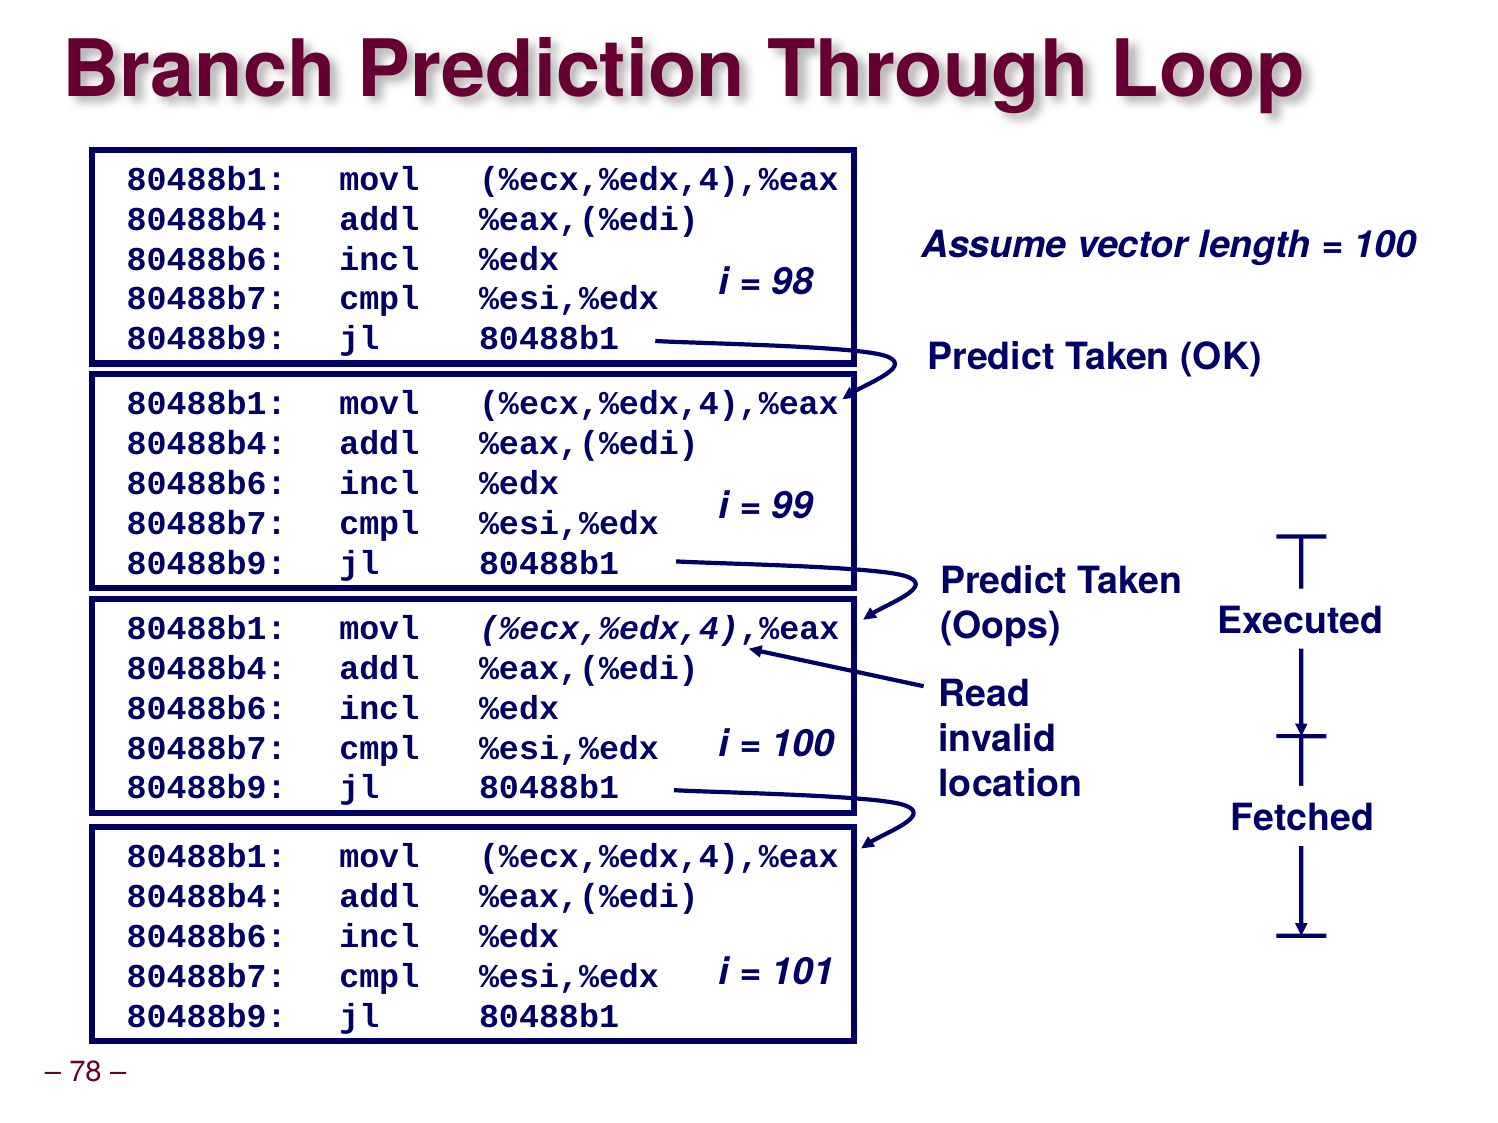

# Branch Prediction Through Loop
 80488b1:	movl   (%ecx,%edx,4),%eax
 80488b4:	addl   %eax,(%edi)
 80488b6:	incl   %edx
 80488b7:	cmpl   %esi,%edx
 80488b9:	jl     80488b1
Assume vector length = 100
i = 98
Predict Taken (OK)

 80488b1:	movl   (%ecx,%edx,4),%eax
 80488b4:	addl   %eax,(%edi)
 80488b6:	incl   %edx
 80488b7:	cmpl   %esi,%edx
 80488b9:	jl     80488b1
i = 99

Predict Taken
(Oops)

Executed
 80488b1:	movl   (%ecx,%edx,4),%eax
 80488b4:	addl   %eax,(%edi)
 80488b6:	incl   %edx
 80488b7:	cmpl   %esi,%edx
 80488b9:	jl     80488b1

Read invalid location
i = 100

Fetched

 80488b1:	movl   (%ecx,%edx,4),%eax
 80488b4:	addl   %eax,(%edi)
 80488b6:	incl   %edx
 80488b7:	cmpl   %esi,%edx
 80488b9:	jl     80488b1

i = 101